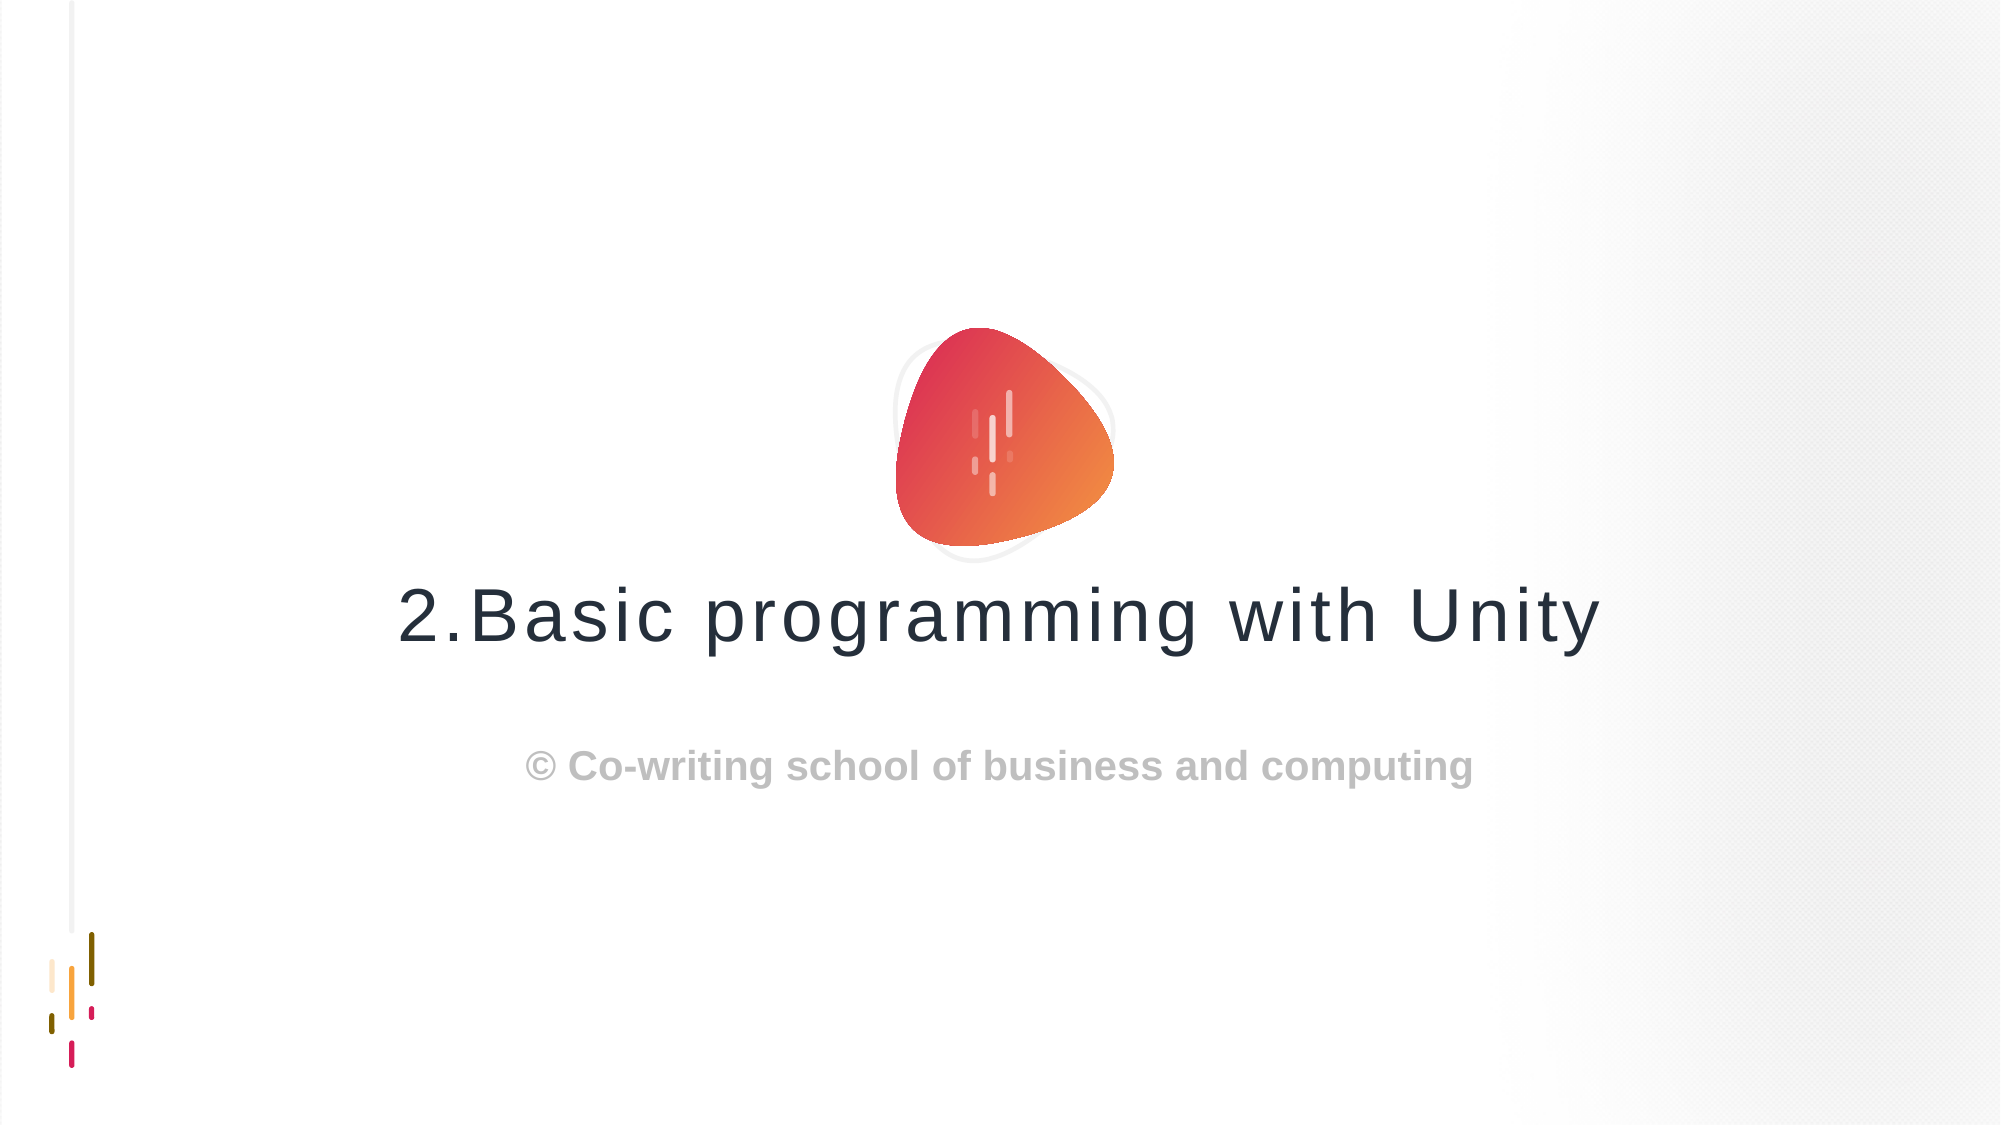

2.Basic programming with Unity
© Co-writing school of business and computing